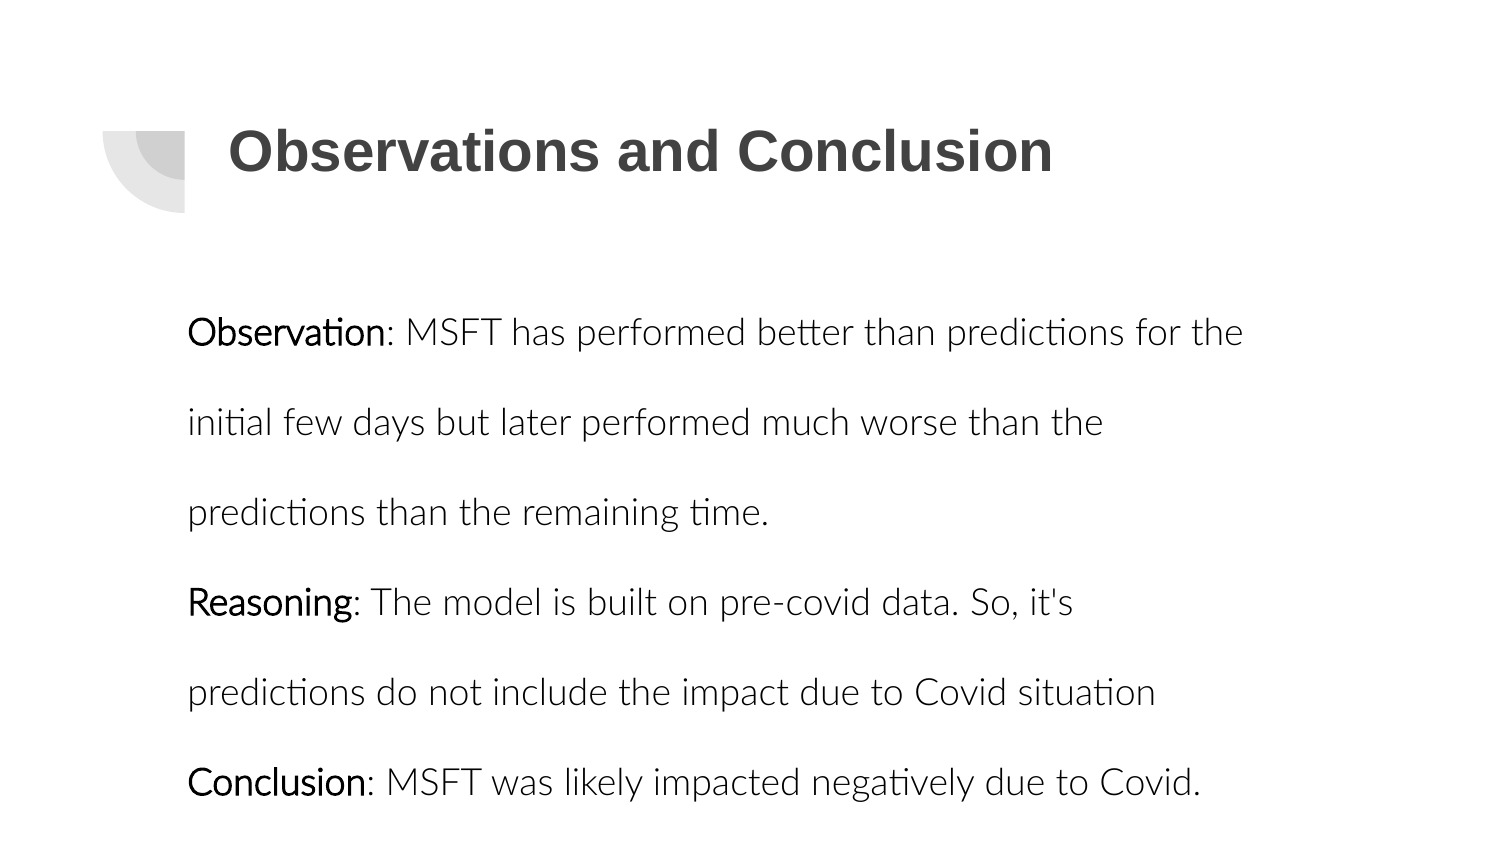

# Observations and Conclusion
Observation: MSFT has performed better than predictions for the initial few days but later performed much worse than the predictions than the remaining time.
Reasoning: The model is built on pre-covid data. So, it's predictions do not include the impact due to Covid situation
Conclusion: MSFT was likely impacted negatively due to Covid.